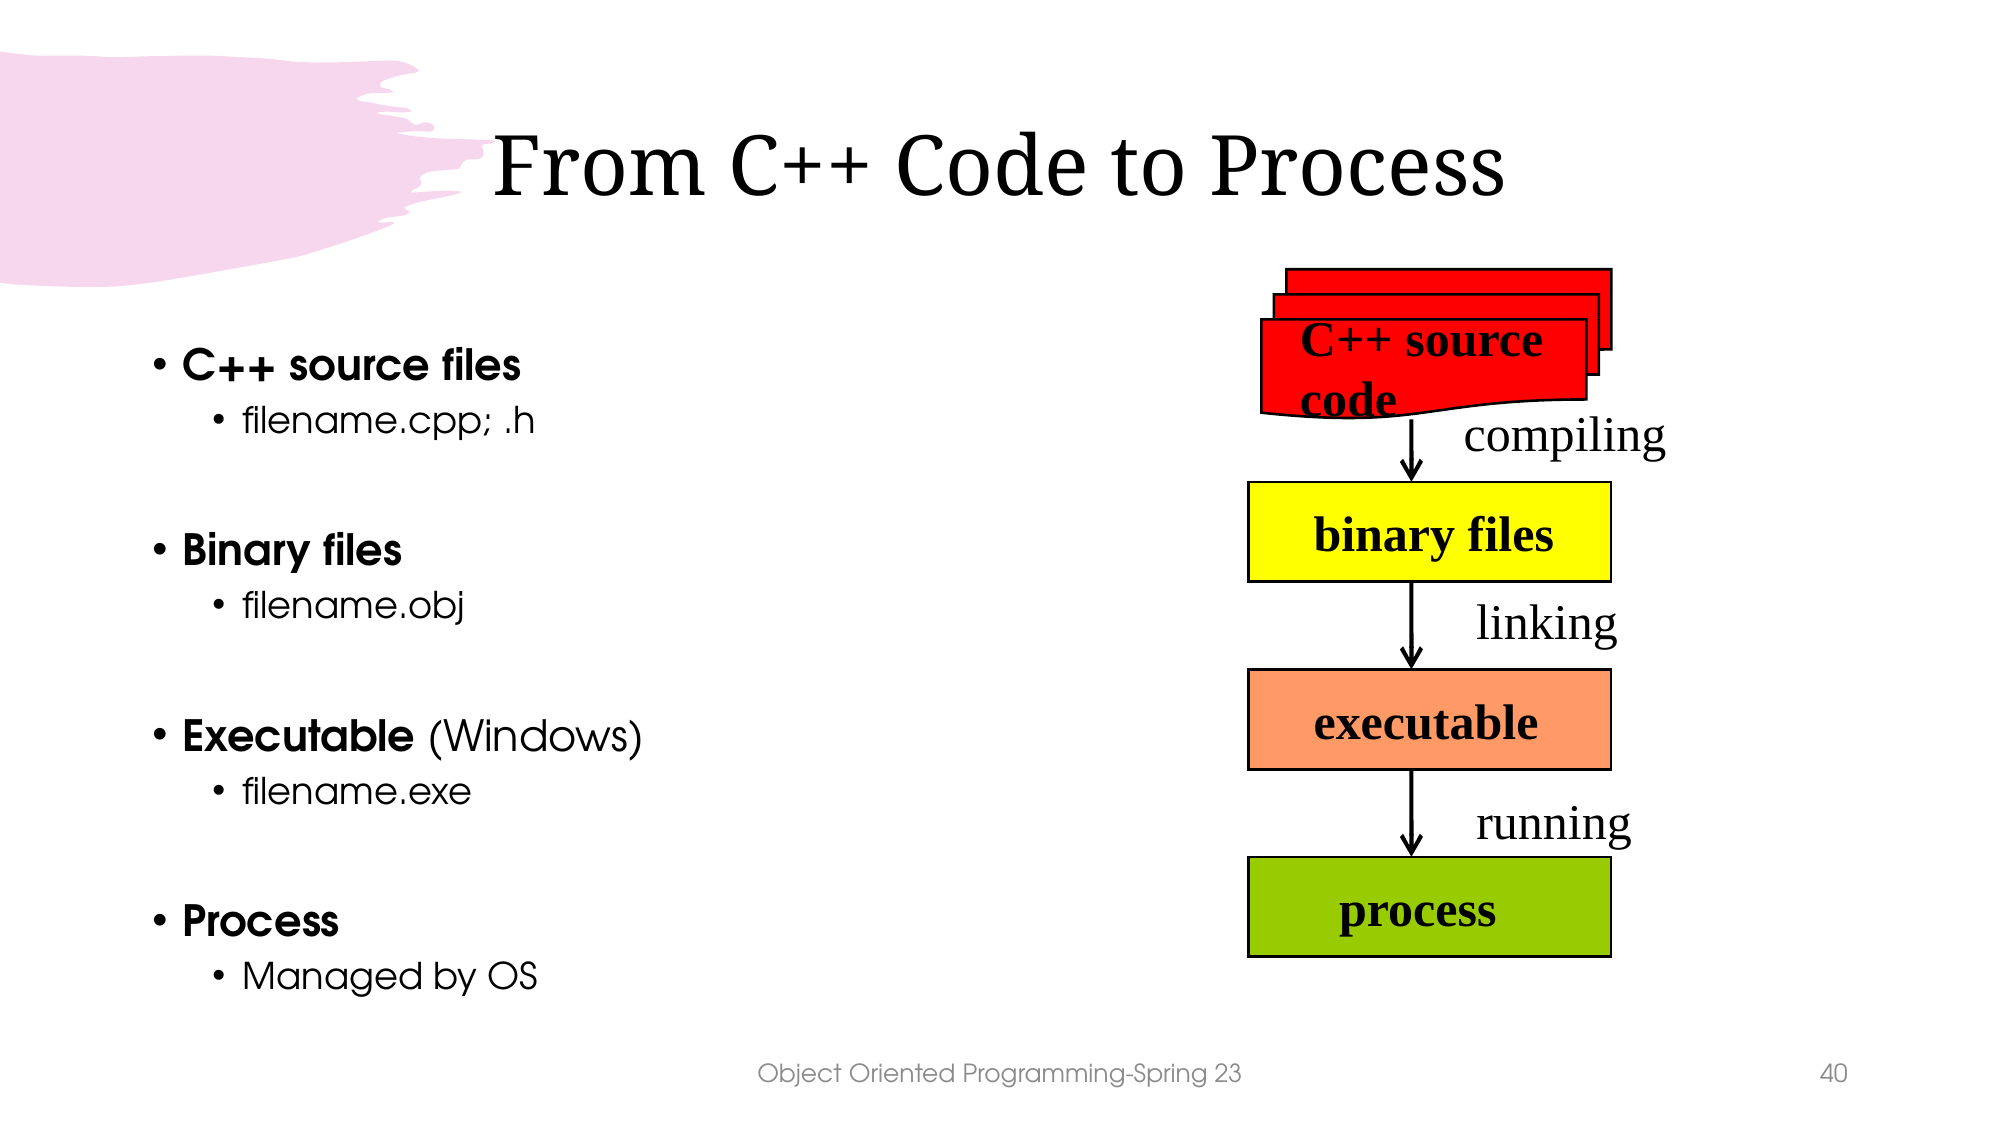

# From C++ Code to Process

C++ source code

compiling

binary files

linking

executable

running

process
C++ source files
filename.cpp; .h

Binary files
filename.obj

Executable (Windows)
filename.exe

Process
Managed by OS
Object Oriented Programming-Spring 23
40